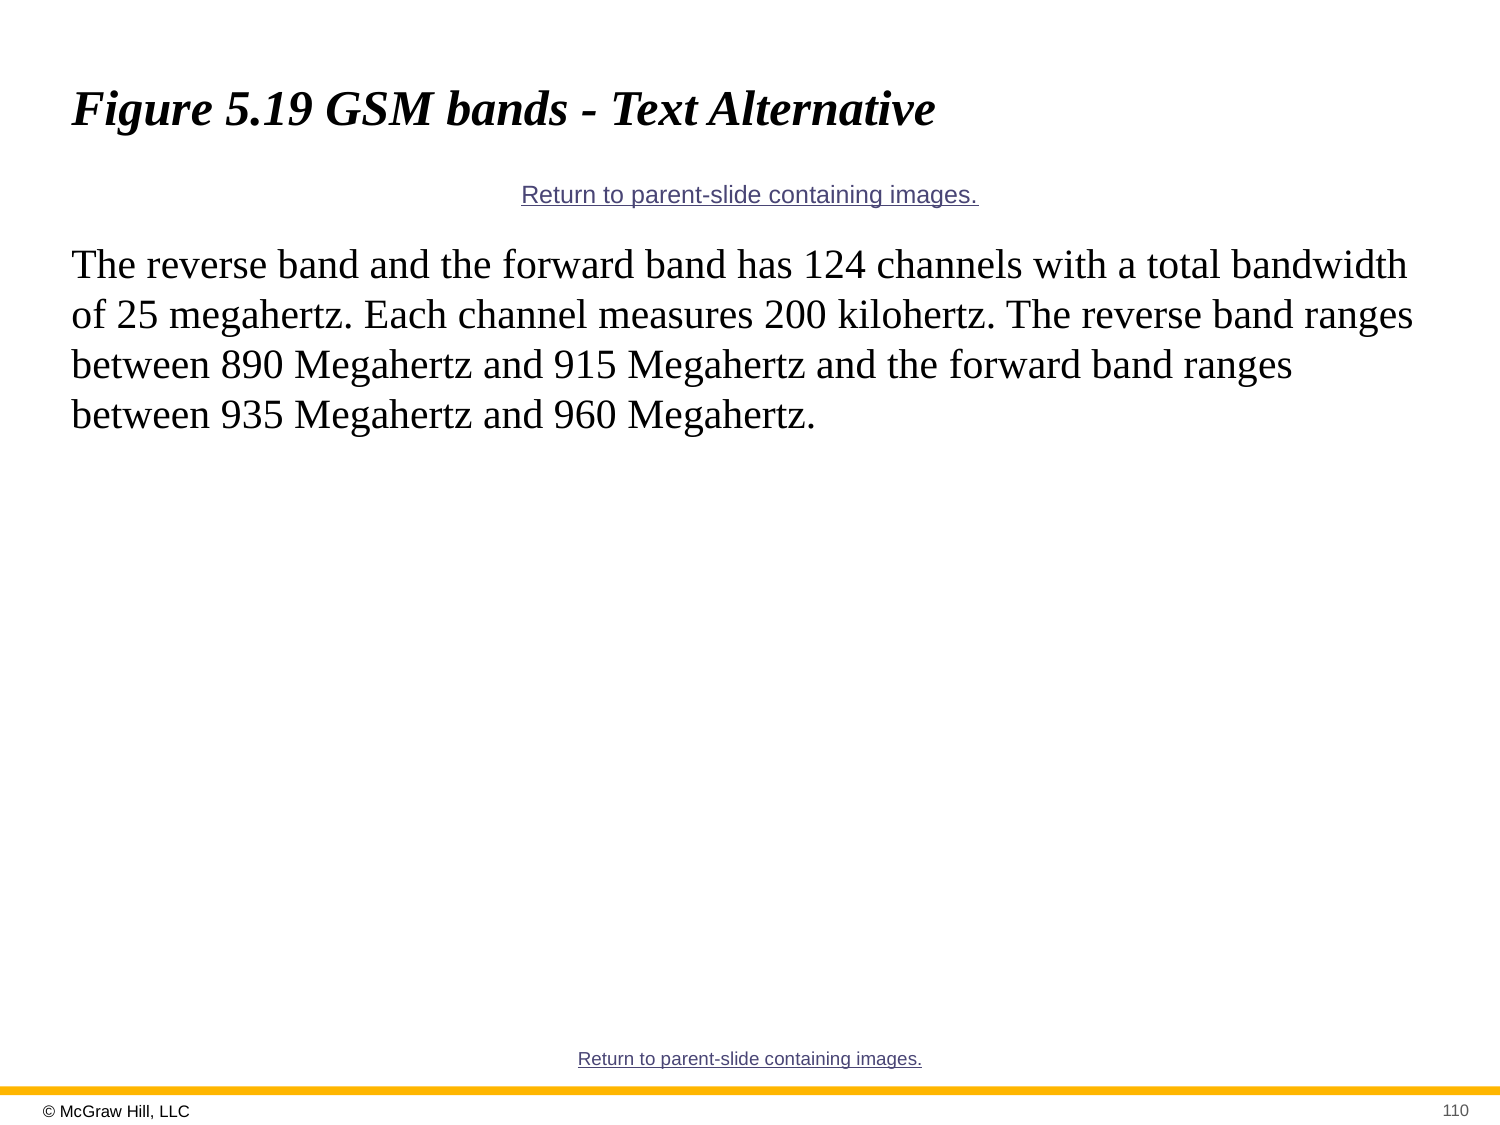

# Figure 5.19 GSM bands - Text Alternative
Return to parent-slide containing images.
The reverse band and the forward band has 124 channels with a total bandwidth of 25 megahertz. Each channel measures 200 kilohertz. The reverse band ranges between 890 Megahertz and 915 Megahertz and the forward band ranges between 935 Megahertz and 960 Megahertz.
Return to parent-slide containing images.
110